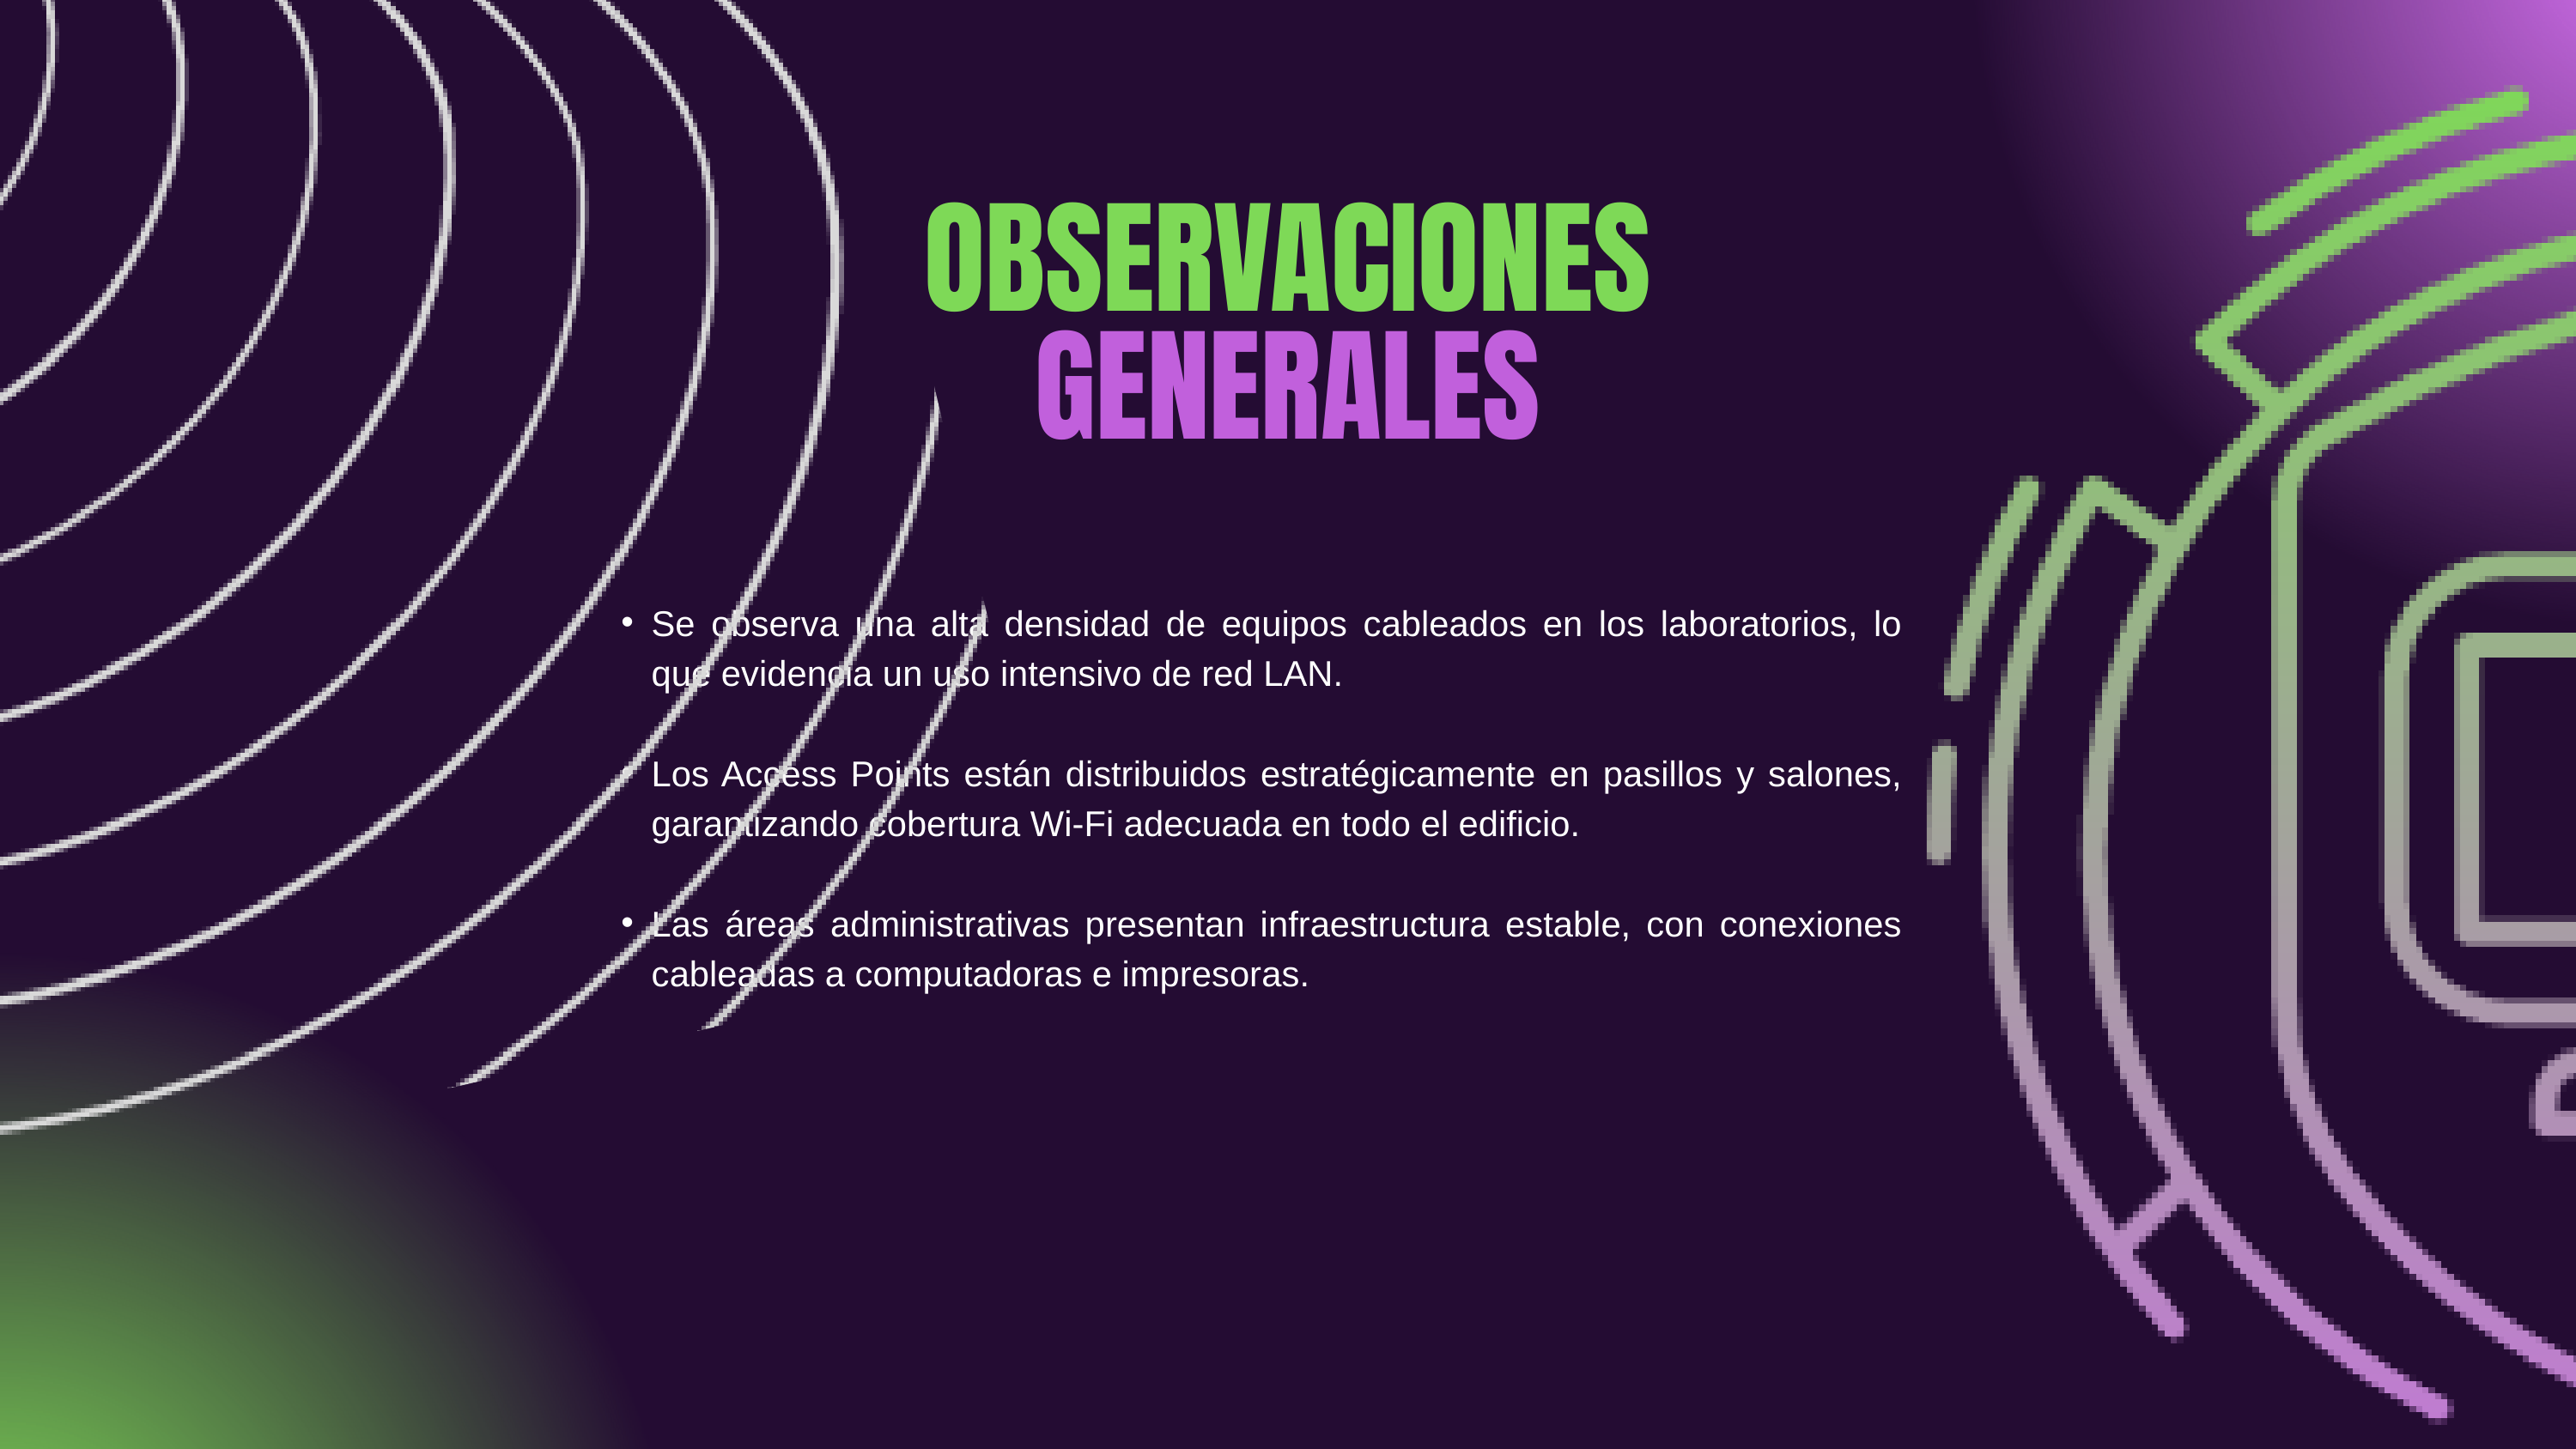

OBSERVACIONES GENERALES
Se observa una alta densidad de equipos cableados en los laboratorios, lo que evidencia un uso intensivo de red LAN.

Los Access Points están distribuidos estratégicamente en pasillos y salones, garantizando cobertura Wi-Fi adecuada en todo el edificio.

Las áreas administrativas presentan infraestructura estable, con conexiones cableadas a computadoras e impresoras.